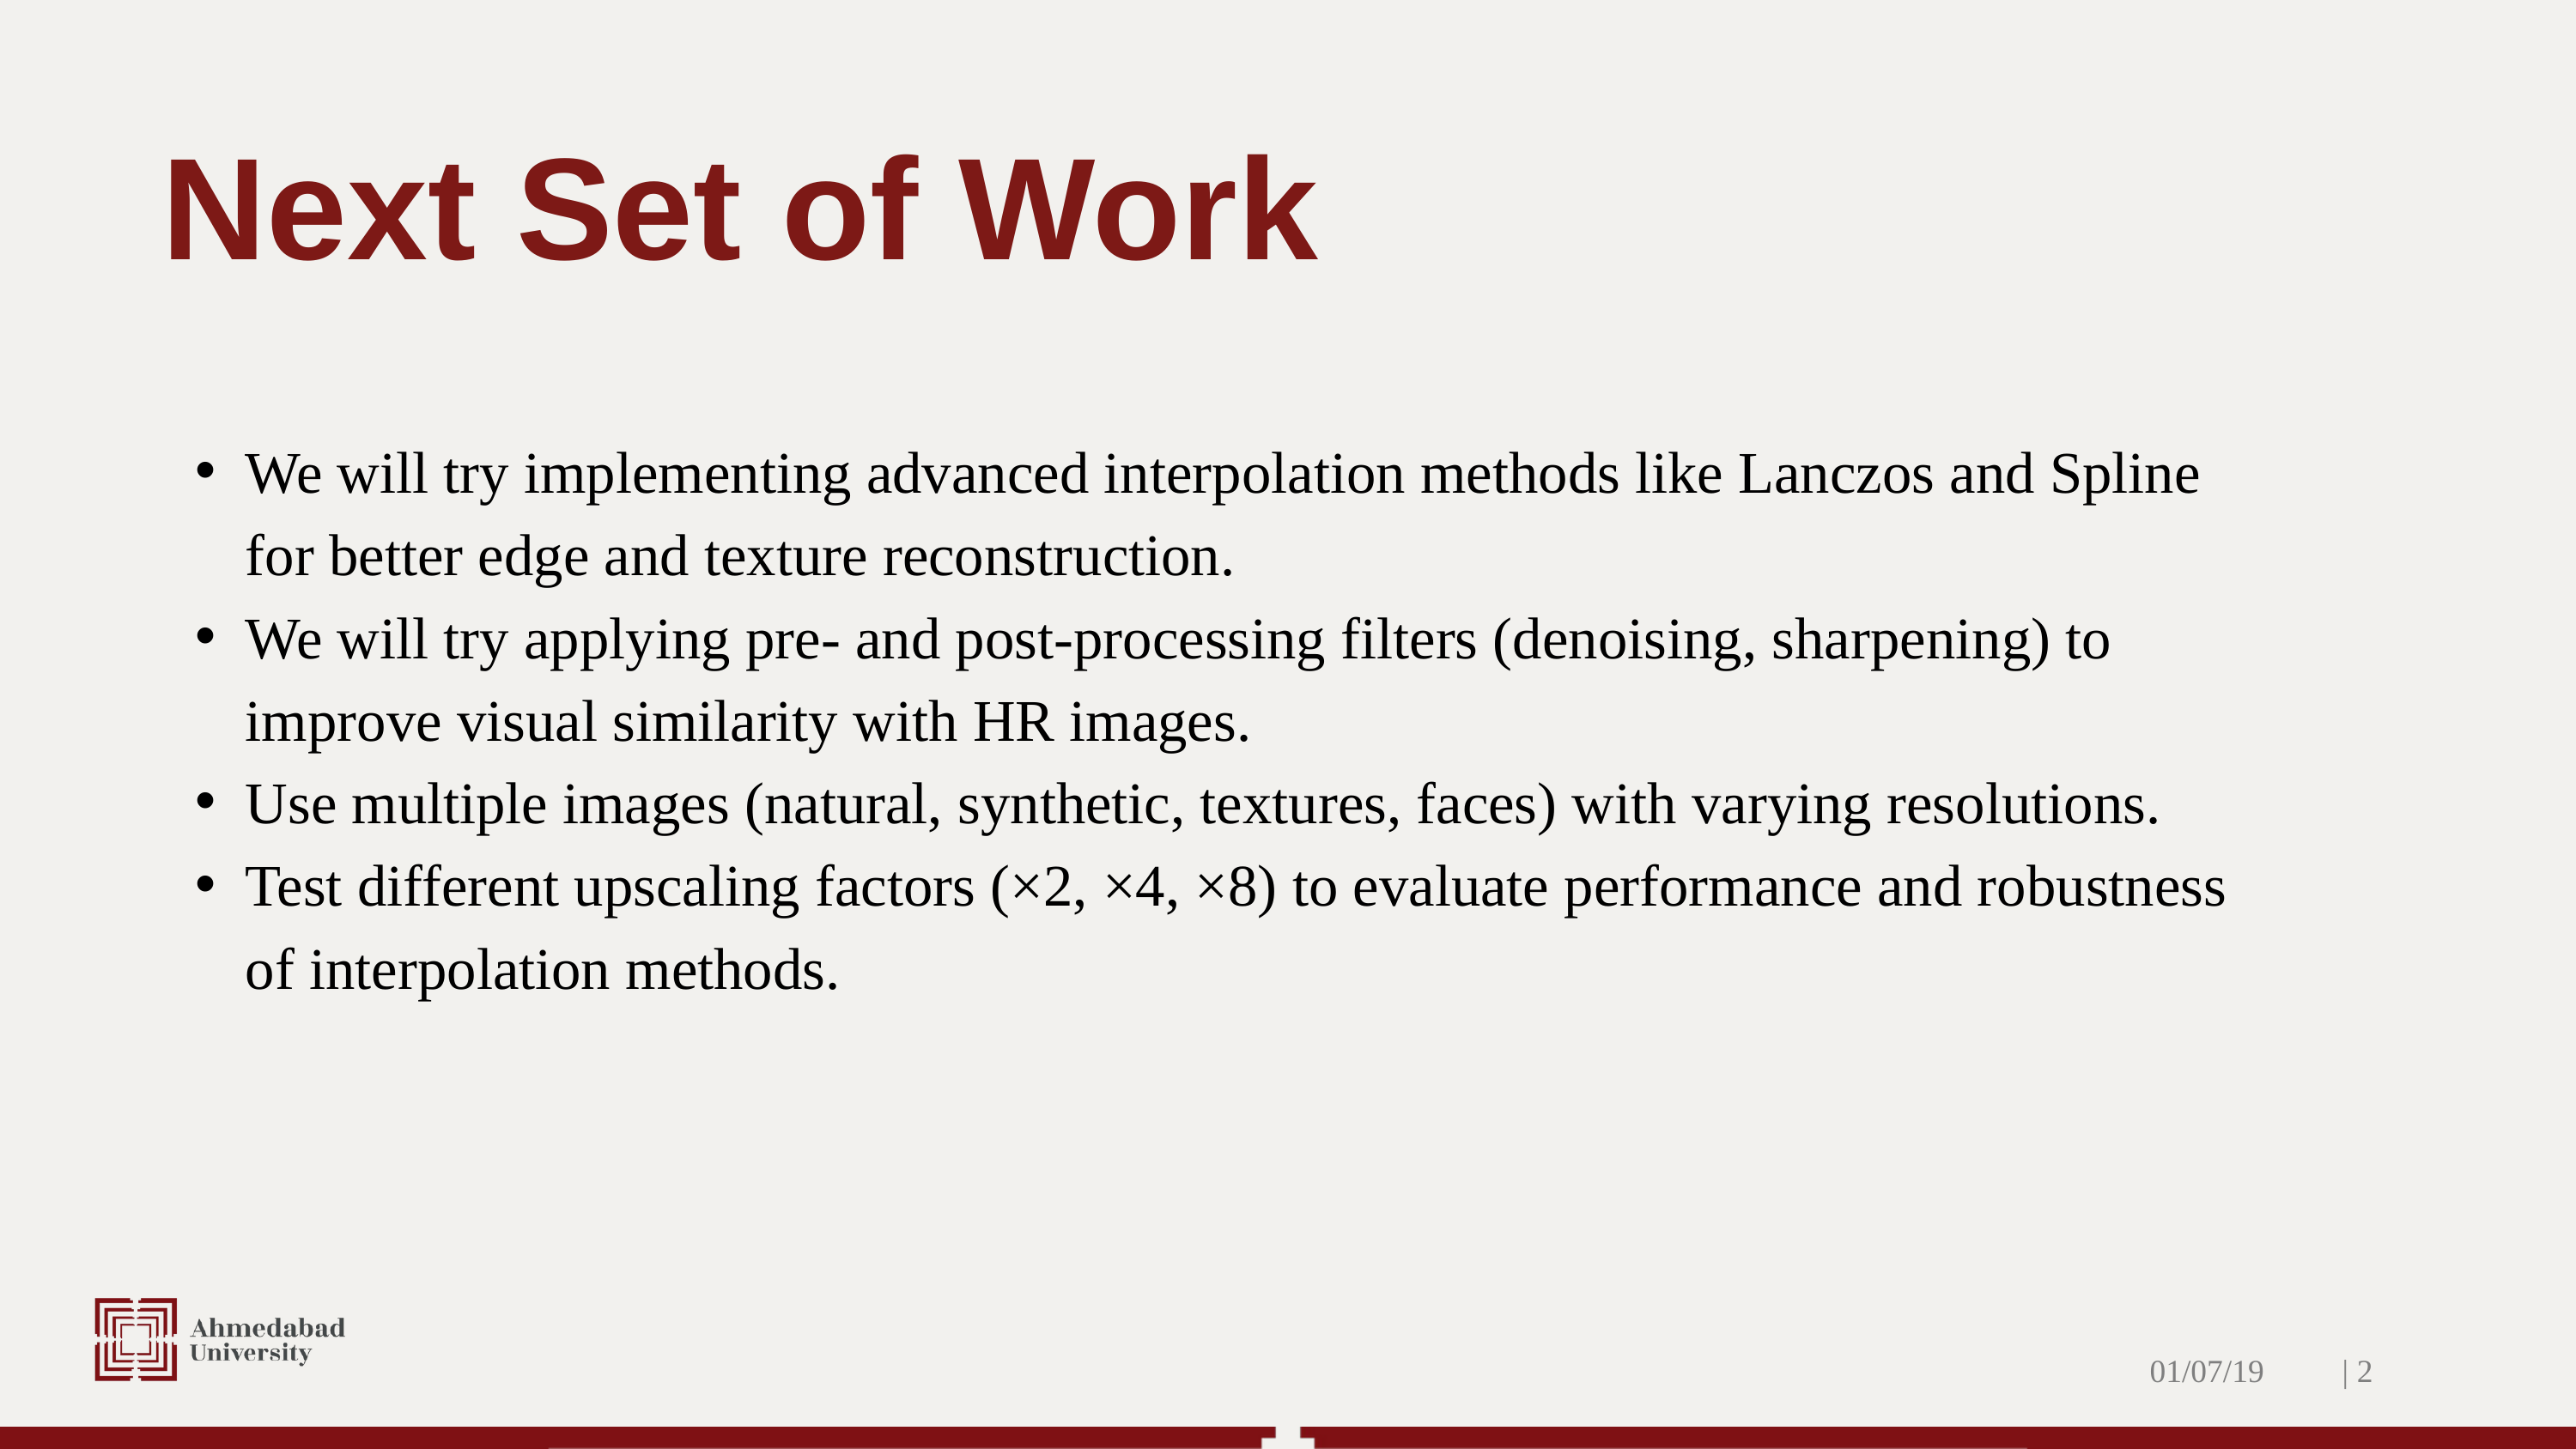

Next Set of Work

We will try implementing advanced interpolation methods like Lanczos and Spline for better edge and texture reconstruction.
We will try applying pre- and post-processing filters (denoising, sharpening) to improve visual similarity with HR images.
Use multiple images (natural, synthetic, textures, faces) with varying resolutions.
Test different upscaling factors (×2, ×4, ×8) to evaluate performance and robustness of interpolation methods.

01/07/19
| 2